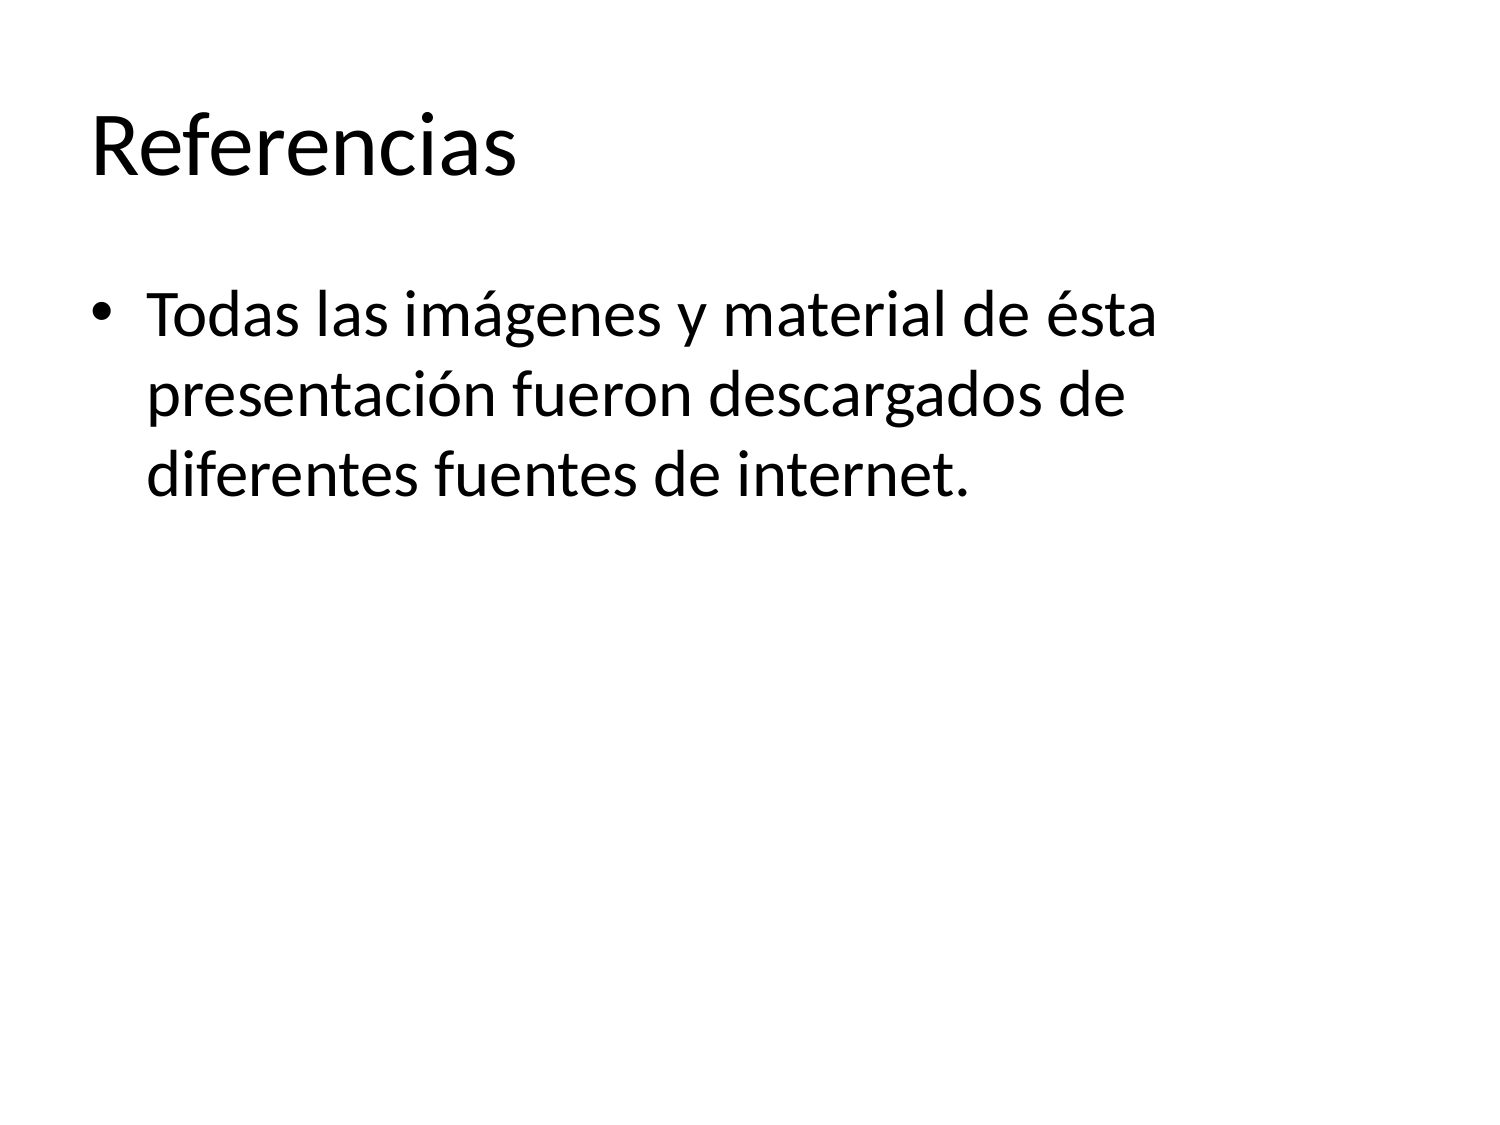

# Referencias
Todas las imágenes y material de ésta presentación fueron descargados de diferentes fuentes de internet.